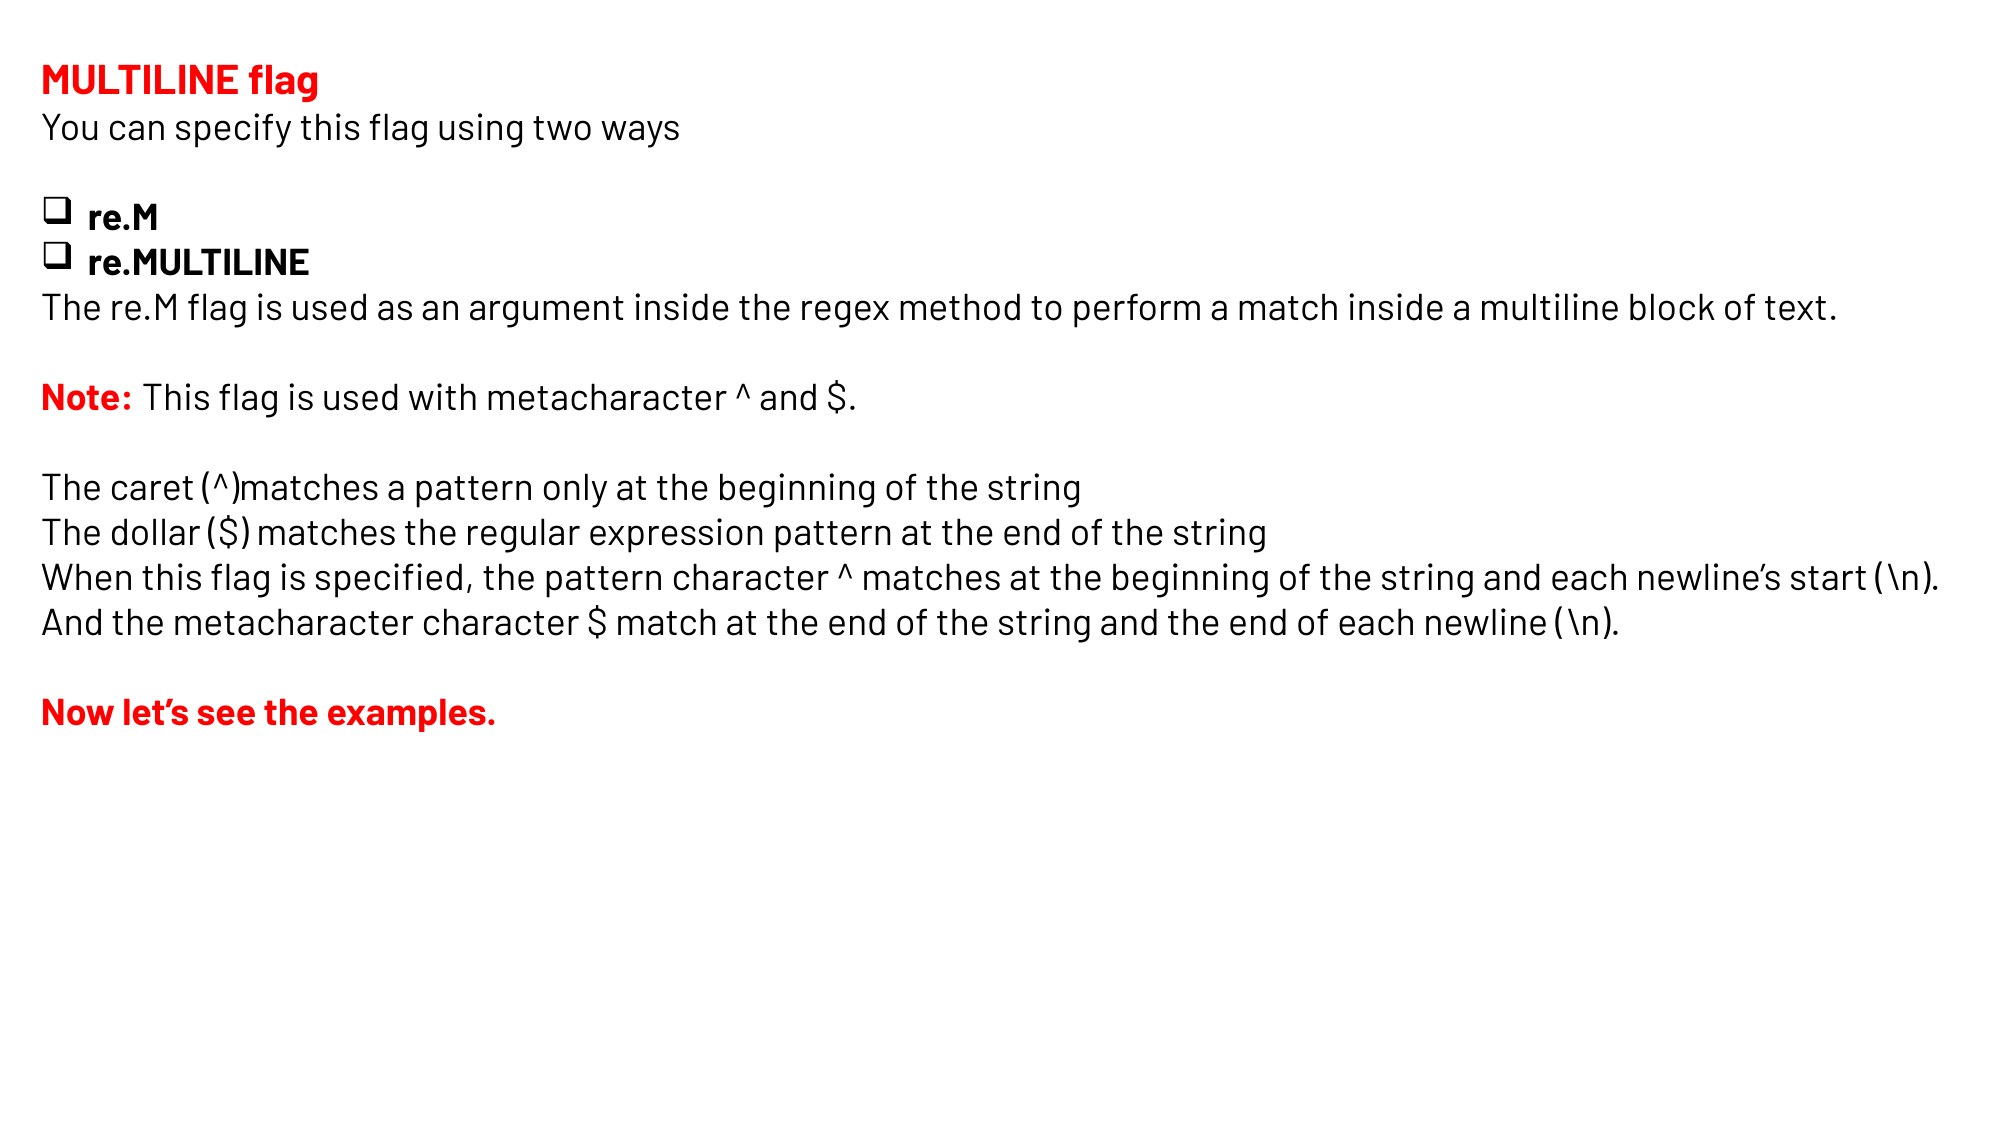

MULTILINE flag
You can specify this flag using two ways

re.M
re.MULTILINE
The re.M flag is used as an argument inside the regex method to perform a match inside a multiline block of text.

Note: This flag is used with metacharacter ^ and $.

The caret (^)matches a pattern only at the beginning of the string
The dollar ($) matches the regular expression pattern at the end of the string
When this flag is specified, the pattern character ^ matches at the beginning of the string and each newline’s start (\n). And the metacharacter character $ match at the end of the string and the end of each newline (\n).

Now let’s see the examples.